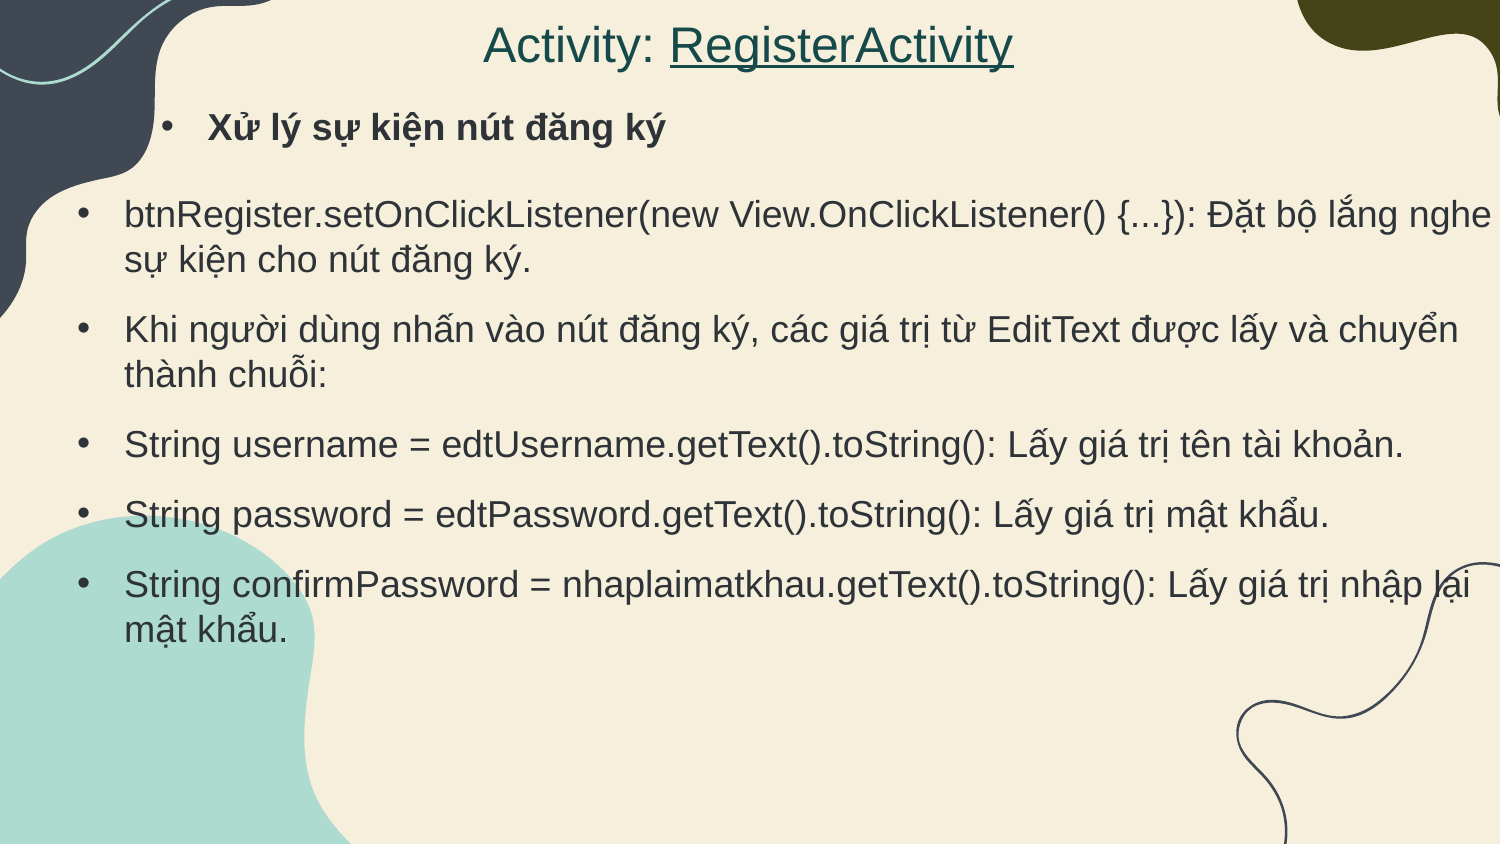

Activity: RegisterActivity
Xử lý sự kiện nút đăng ký
btnRegister.setOnClickListener(new View.OnClickListener() {...}): Đặt bộ lắng nghe sự kiện cho nút đăng ký.
Khi người dùng nhấn vào nút đăng ký, các giá trị từ EditText được lấy và chuyển thành chuỗi:
String username = edtUsername.getText().toString(): Lấy giá trị tên tài khoản.
String password = edtPassword.getText().toString(): Lấy giá trị mật khẩu.
String confirmPassword = nhaplaimatkhau.getText().toString(): Lấy giá trị nhập lại mật khẩu.